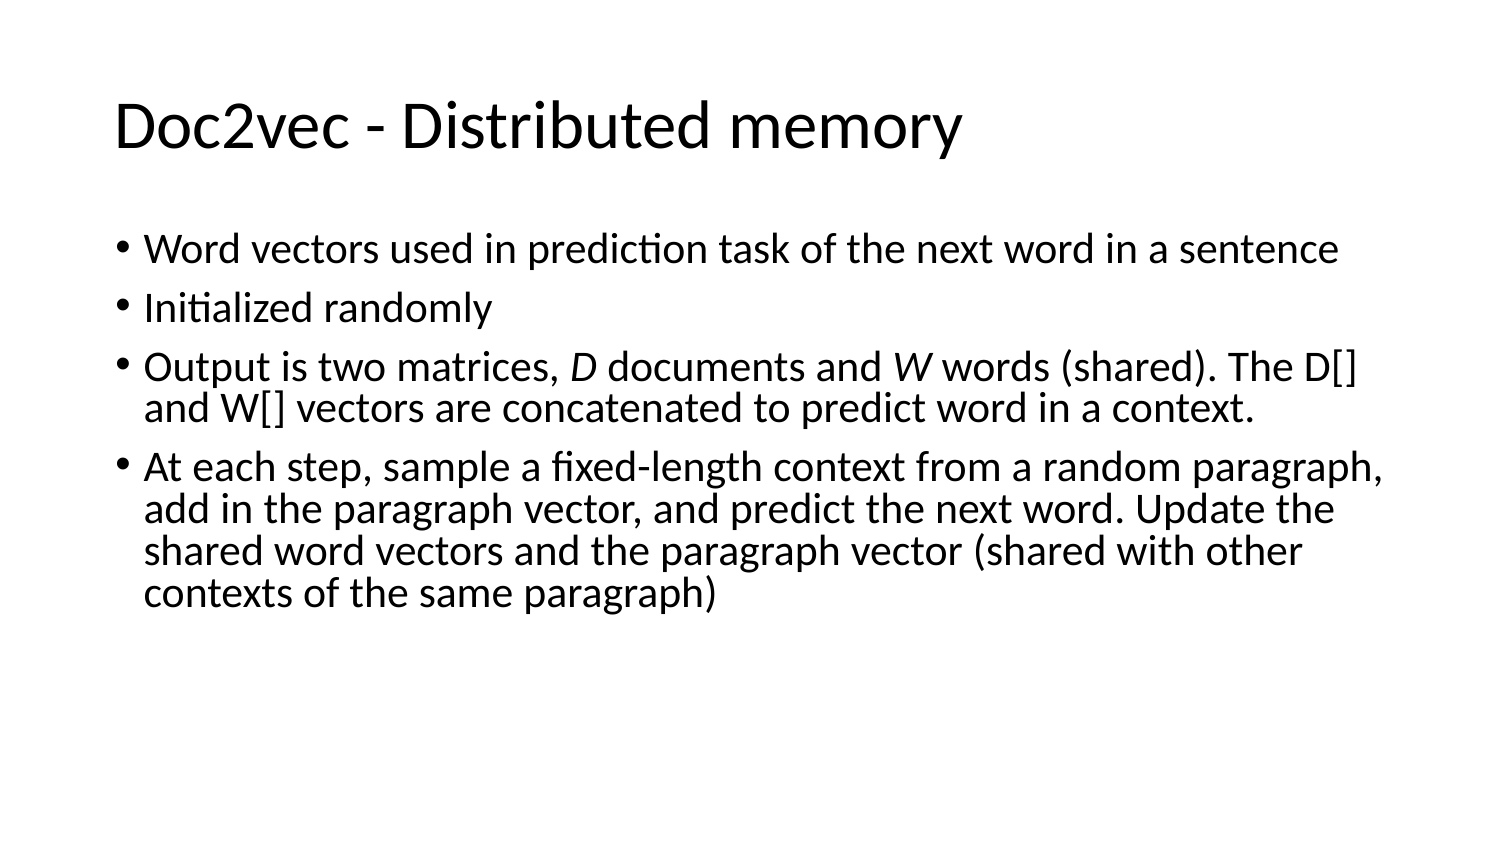

# Doc2vec - Distributed memory
Word vectors used in prediction task of the next word in a sentence
Initialized randomly
Output is two matrices, D documents and W words (shared). The D[] and W[] vectors are concatenated to predict word in a context.
At each step, sample a fixed-length context from a random paragraph, add in the paragraph vector, and predict the next word. Update the shared word vectors and the paragraph vector (shared with other contexts of the same paragraph)